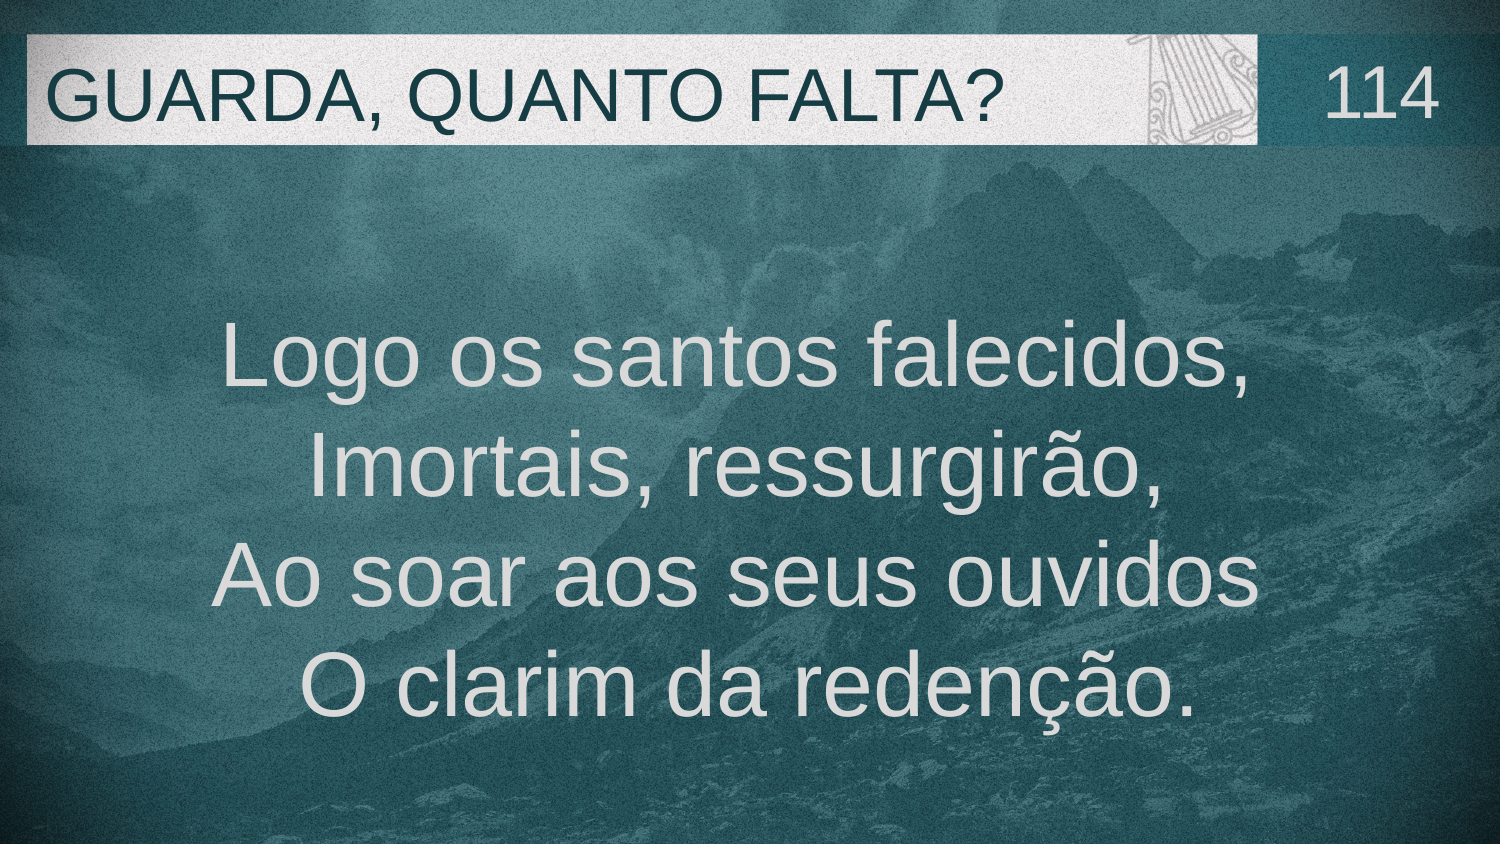

# GUARDA, QUANTO FALTA?
114
Logo os santos falecidos,
Imortais, ressurgirão,
Ao soar aos seus ouvidos
O clarim da redenção.